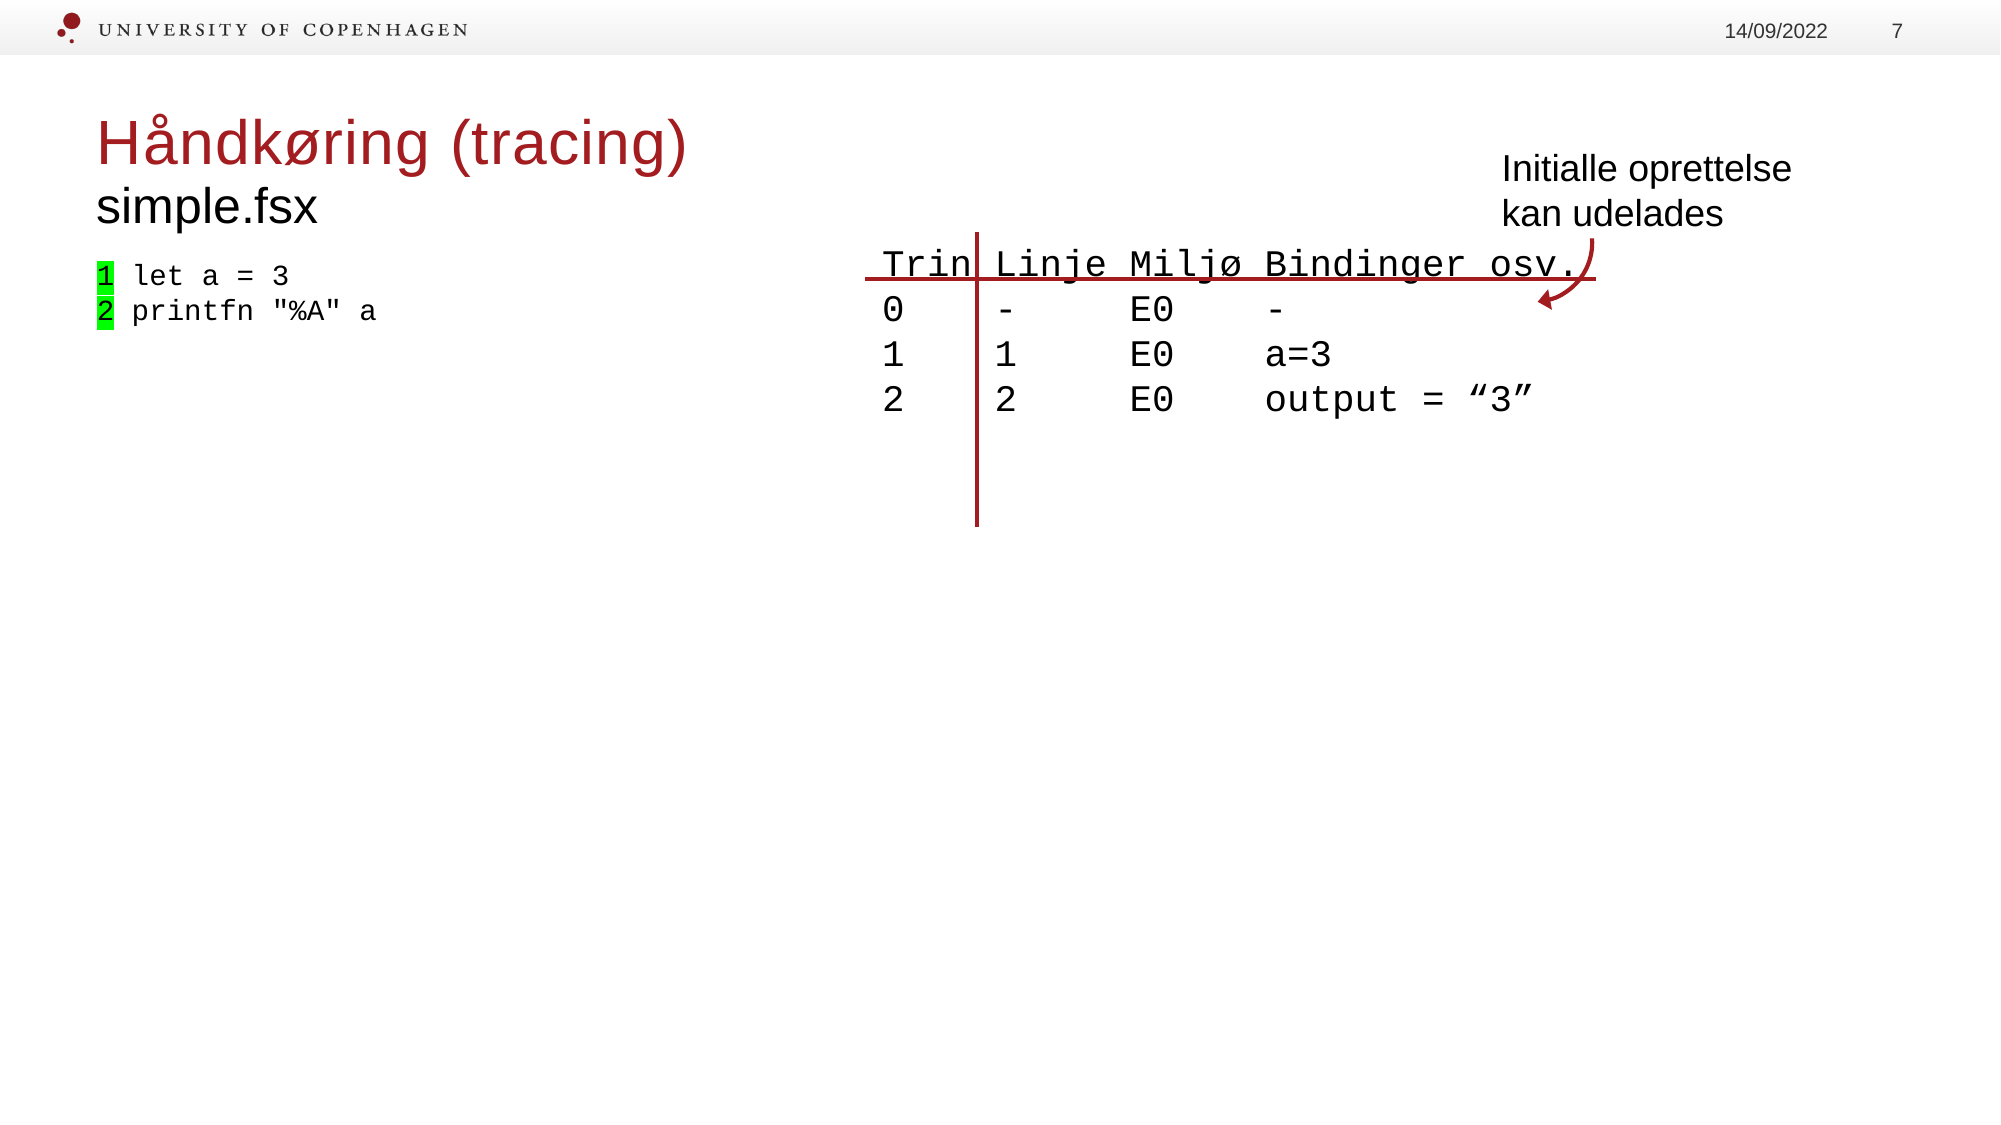

14/09/2022
7
# Håndkøring (tracing)
Initialle oprettelse kan udelades
simple.fsx

Trin Linje Miljø Bindinger osv.
0    -     E0    -
1    1     E0    a=3
2    2     E0    output = “3”
1 let a = 3
2 printfn "%A" a